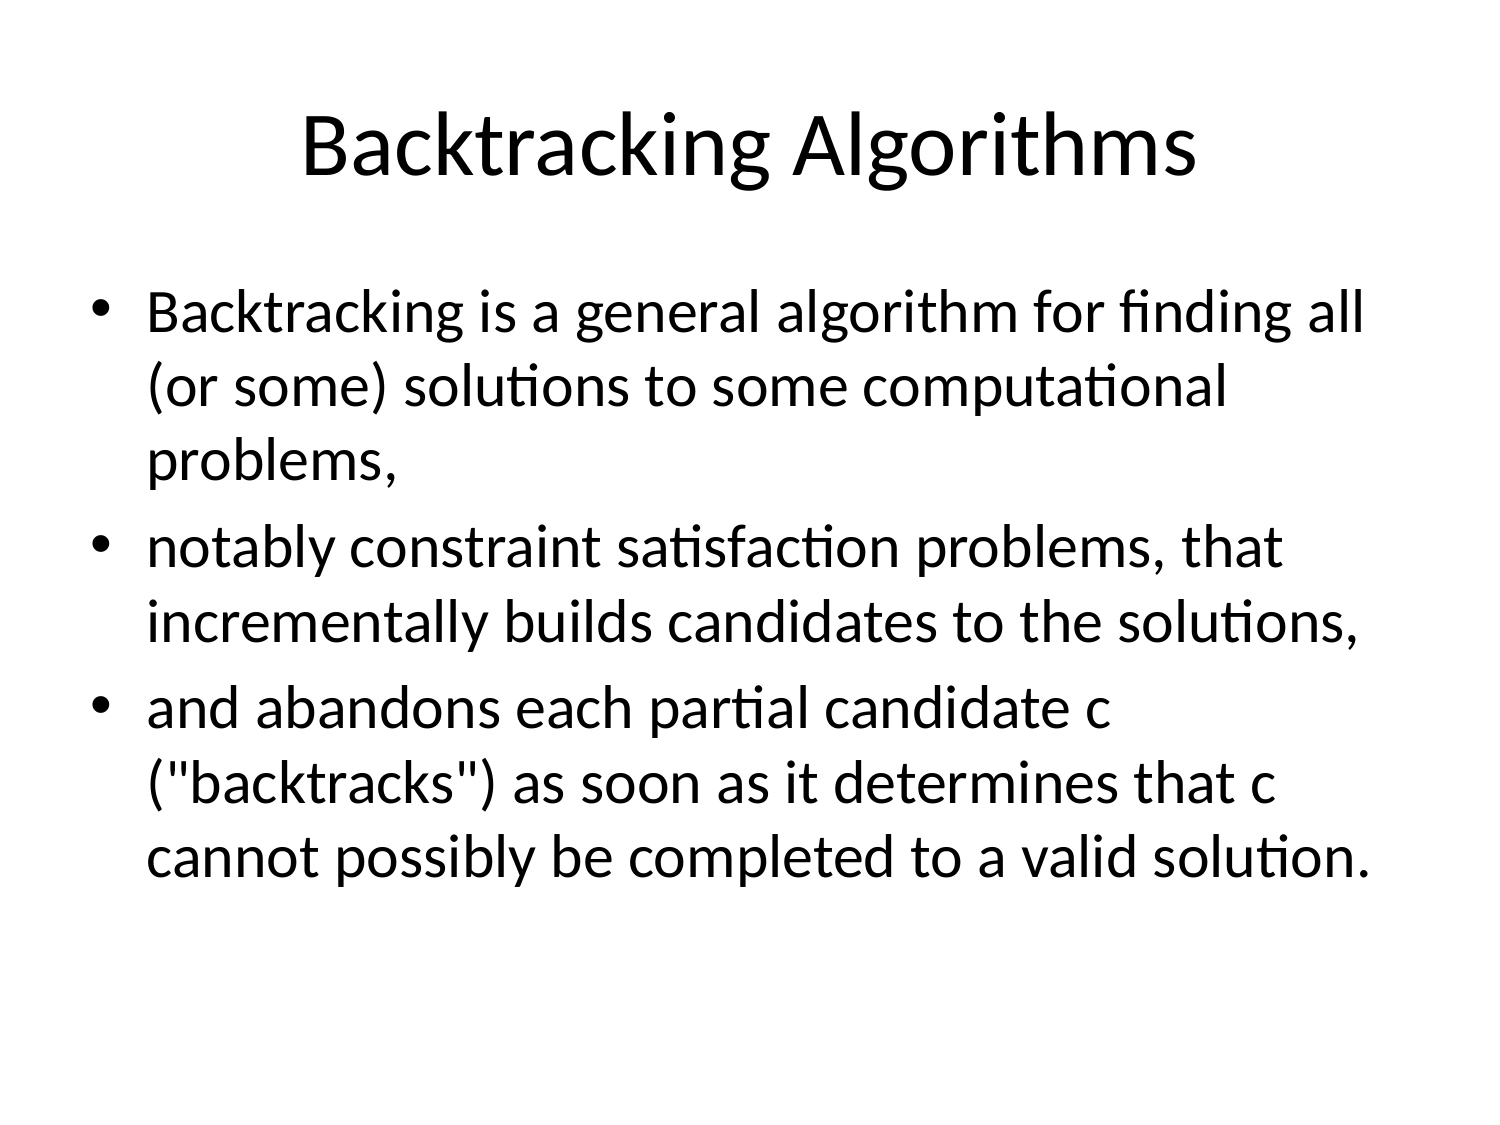

# Backtracking Algorithms
Backtracking is a general algorithm for finding all (or some) solutions to some computational problems,
notably constraint satisfaction problems, that incrementally builds candidates to the solutions,
and abandons each partial candidate c ("backtracks") as soon as it determines that c cannot possibly be completed to a valid solution.